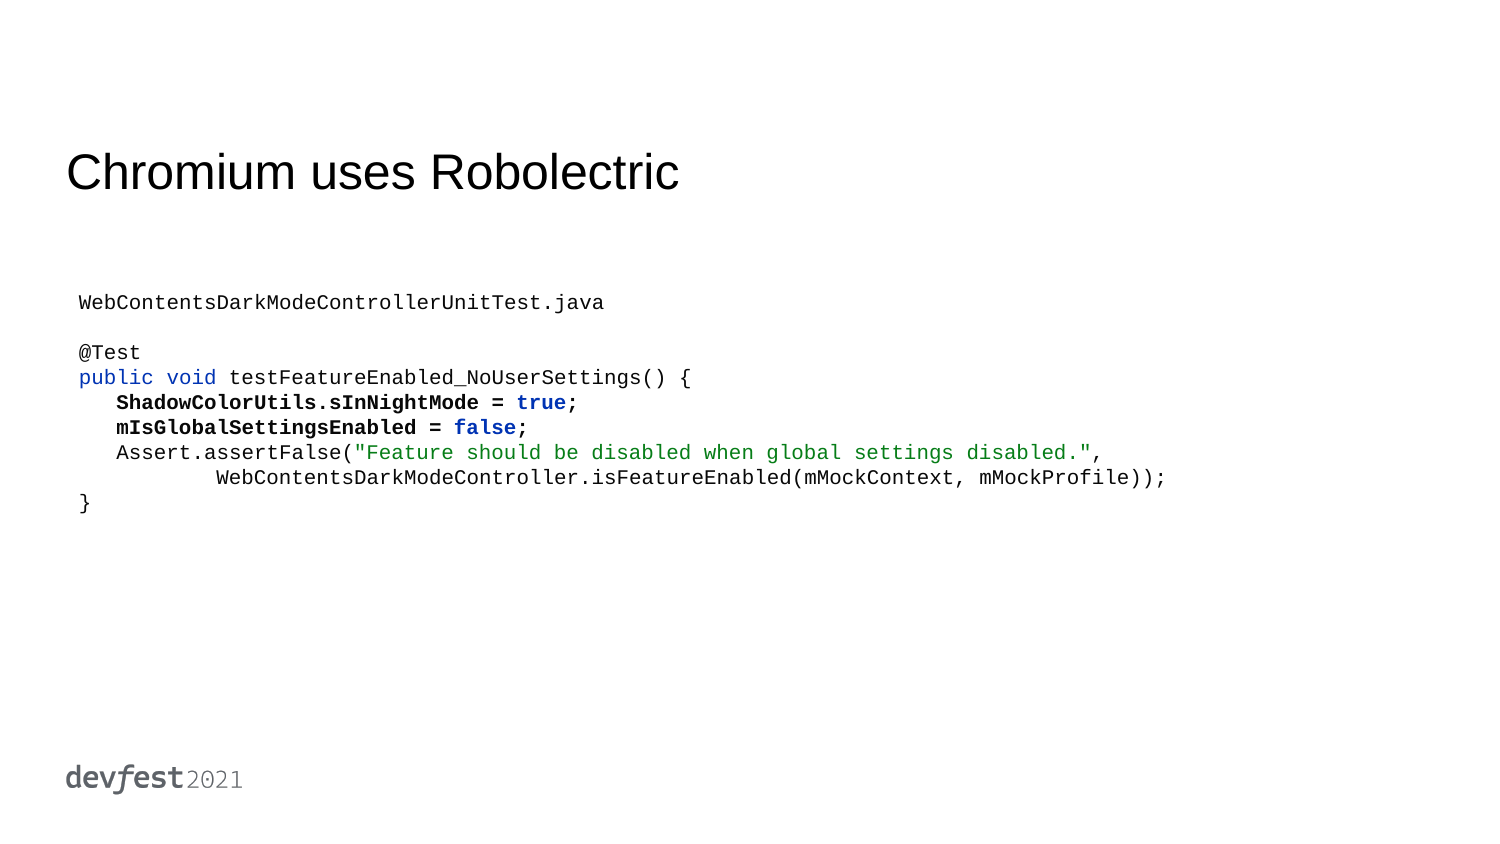

# Chromium uses Robolectric
WebContentsDarkModeControllerUnitTest.java

@Test
public void testFeatureEnabled_NoUserSettings() {
   ShadowColorUtils.sInNightMode = true;
   mIsGlobalSettingsEnabled = false;
   Assert.assertFalse("Feature should be disabled when global settings disabled.",
           WebContentsDarkModeController.isFeatureEnabled(mMockContext, mMockProfile));
}